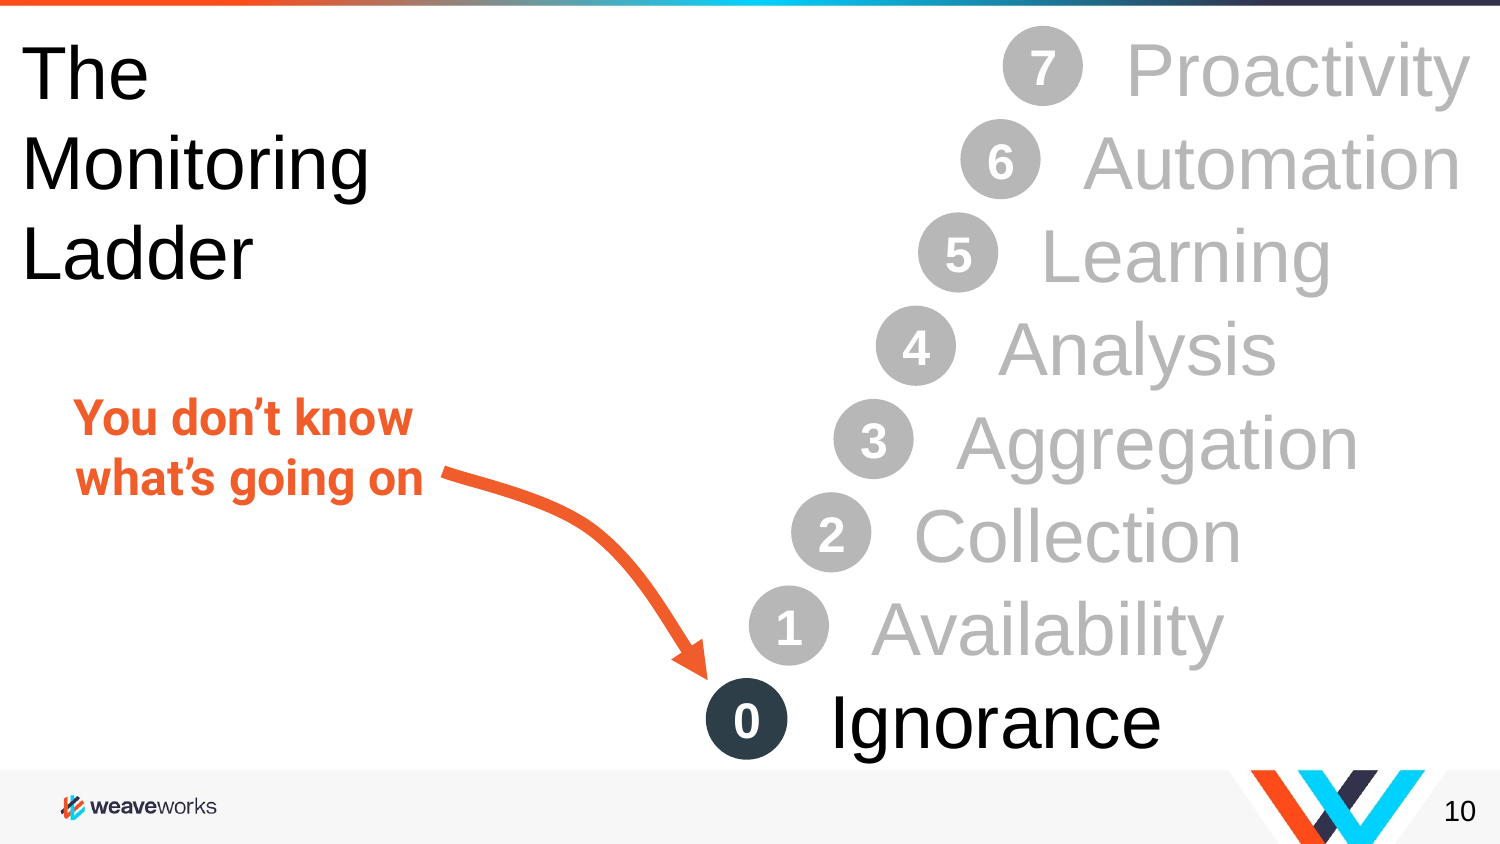

The
Monitoring
Ladder
Proactivity
7
Automation
6
Learning
5
Analysis
4
You don’t know
what’s going on
Aggregation
3

Collection
2
Availability
1
Ignorance
0
10